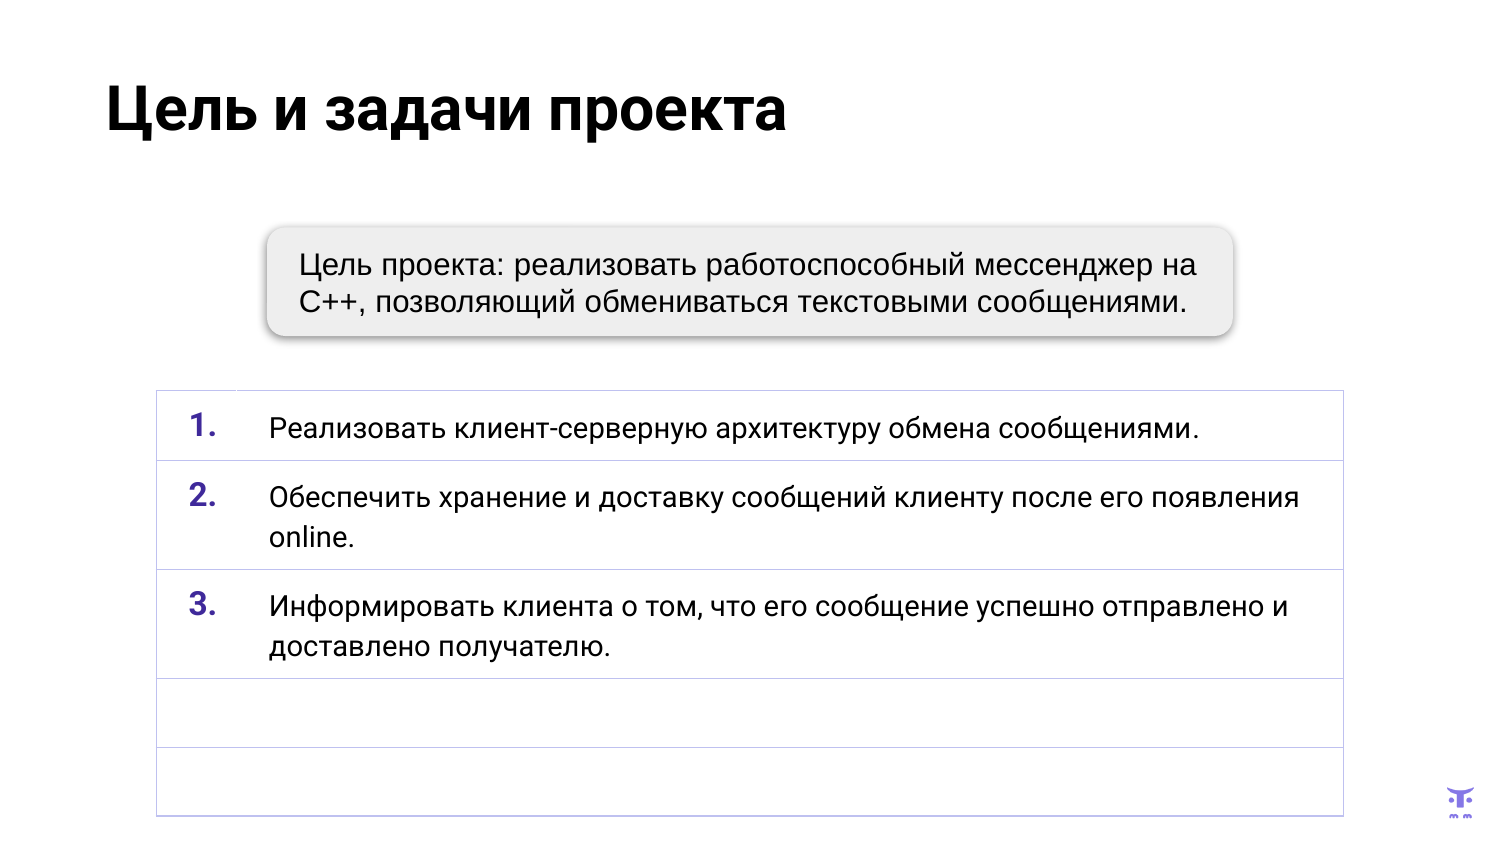

Цель и задачи проекта
Цель проекта: реализовать работоспособный мессенджер на С++, позволяющий обмениваться текстовыми сообщениями.
| 1. | Реализовать клиент-серверную архитектуру обмена сообщениями. |
| --- | --- |
| 2. | Обеспечить хранение и доставку сообщений клиенту после его появления online. |
| 3. | Информировать клиента о том, что его сообщение успешно отправлено и доставлено получателю. |
|  |  |
|  |  |